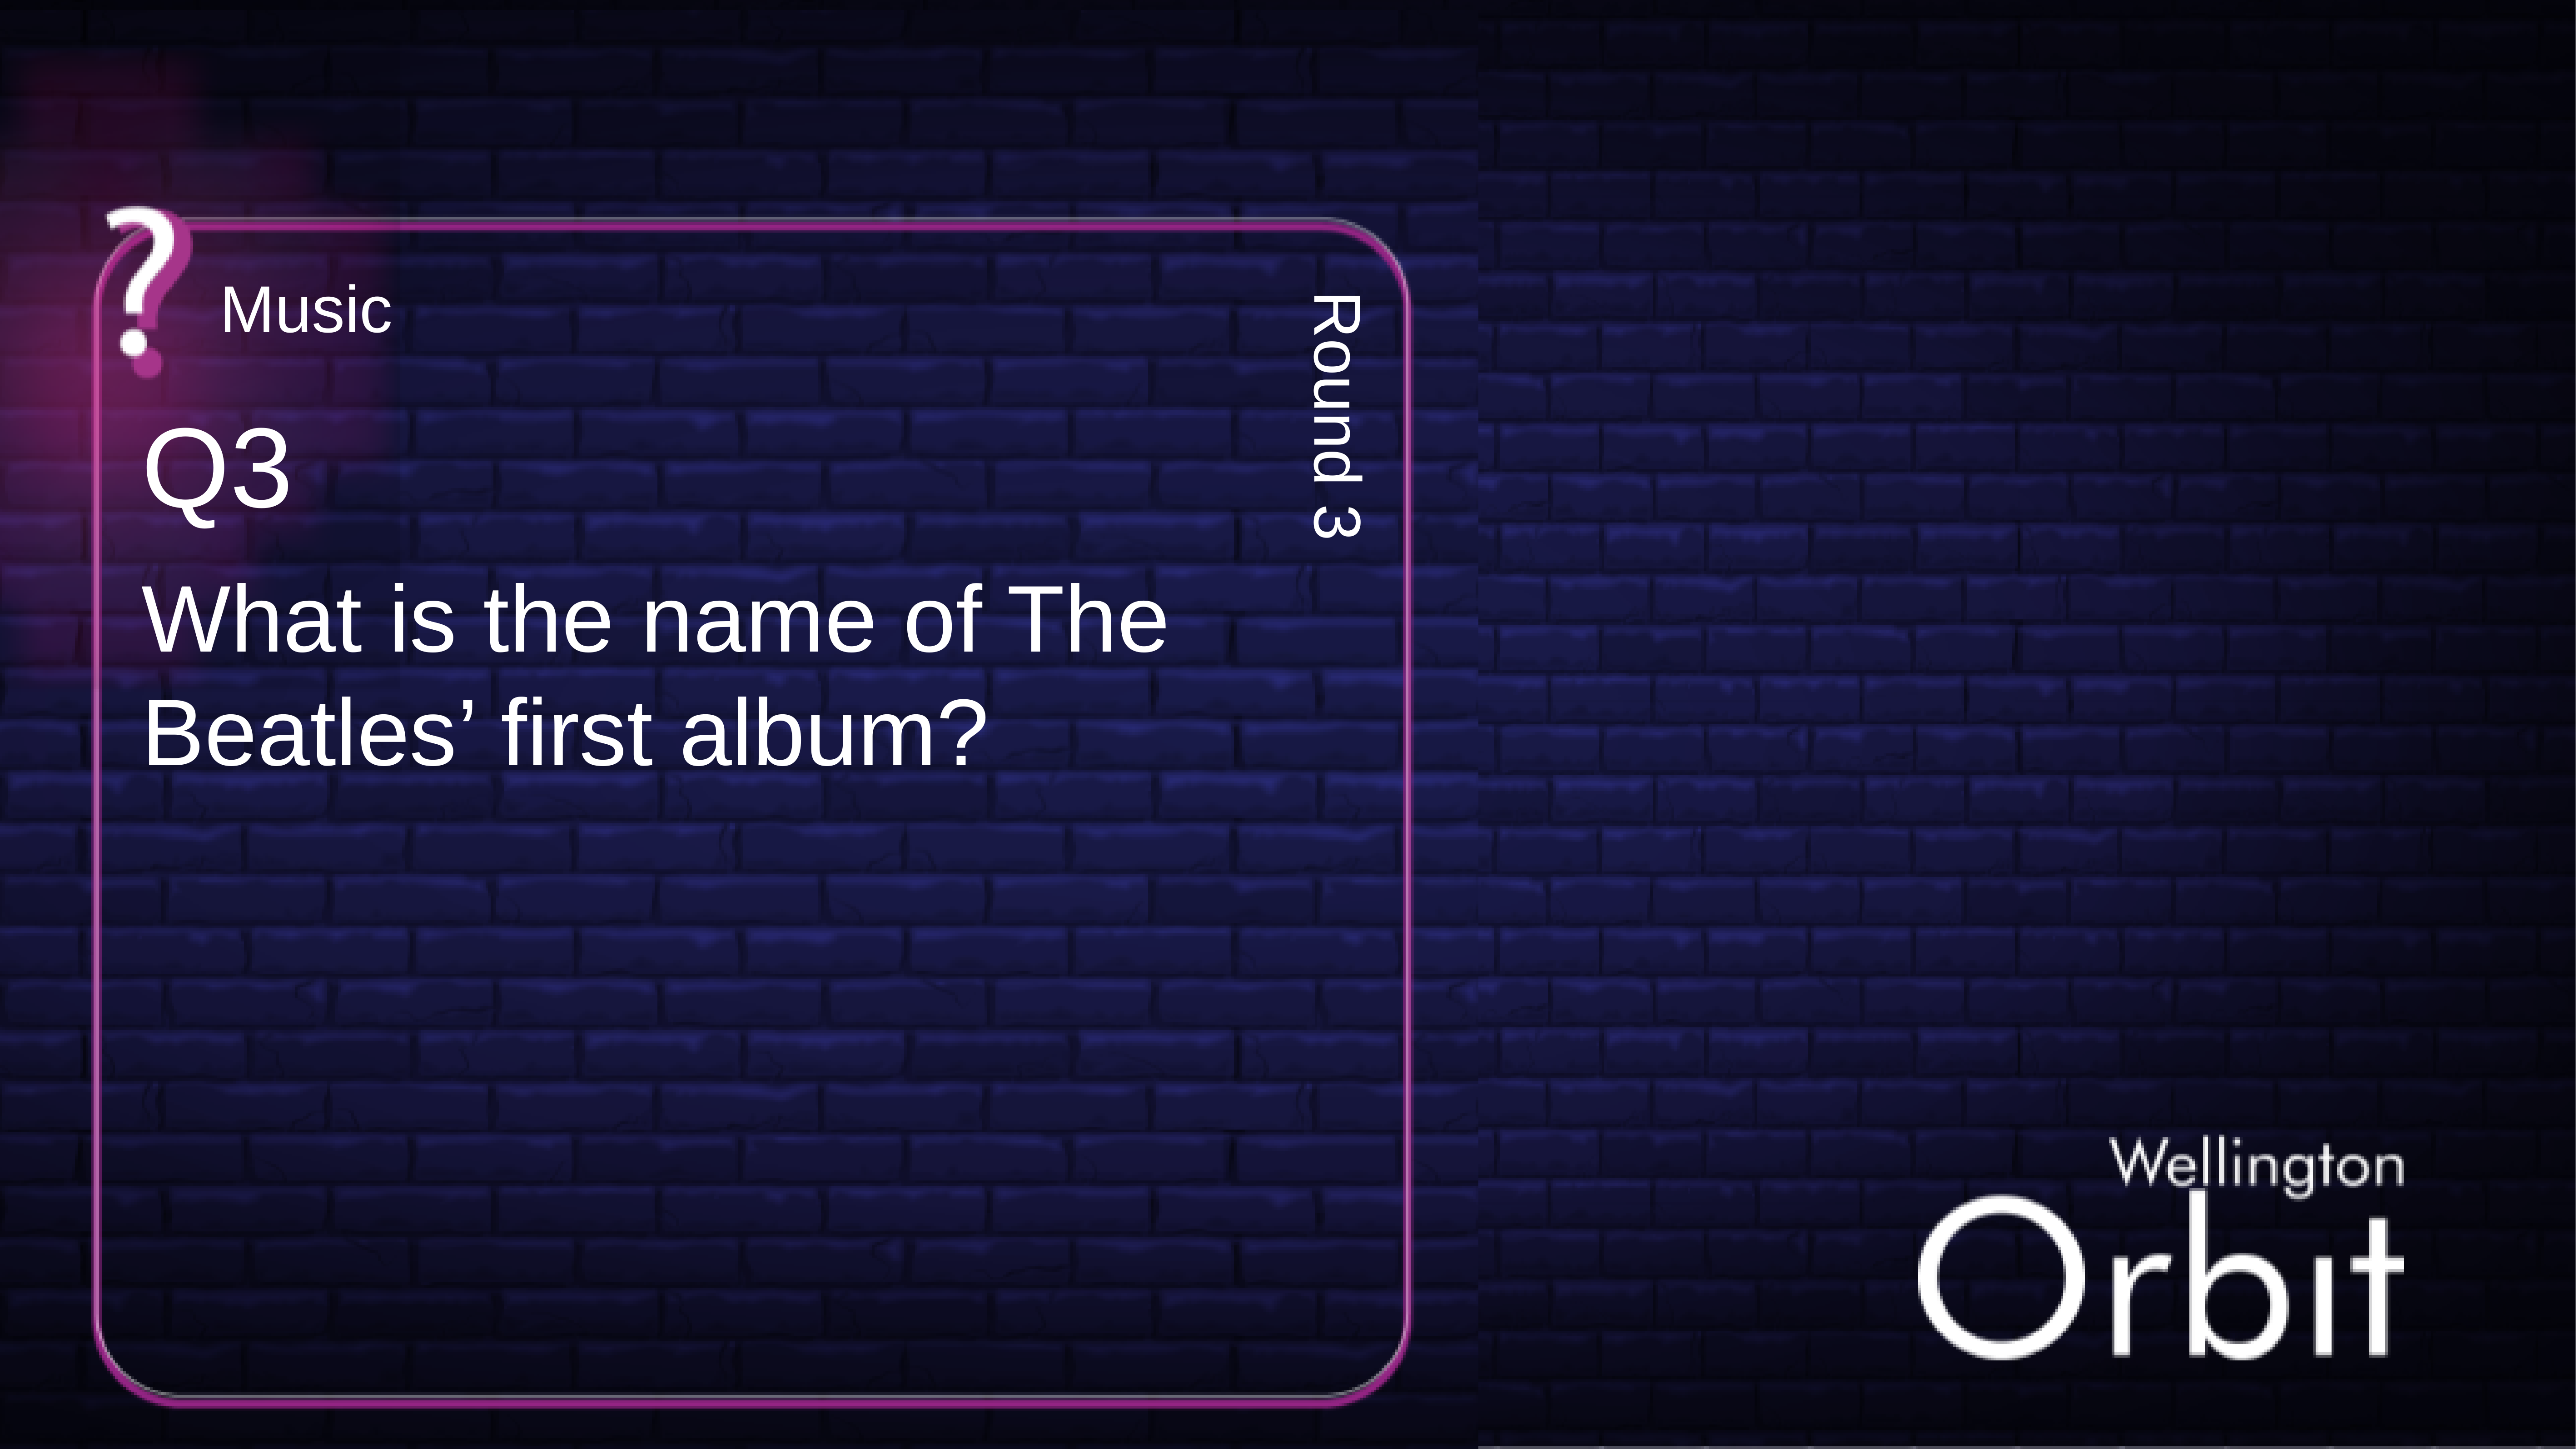

Music
Q3
Round 3
What is the name of The Beatles’ first album?